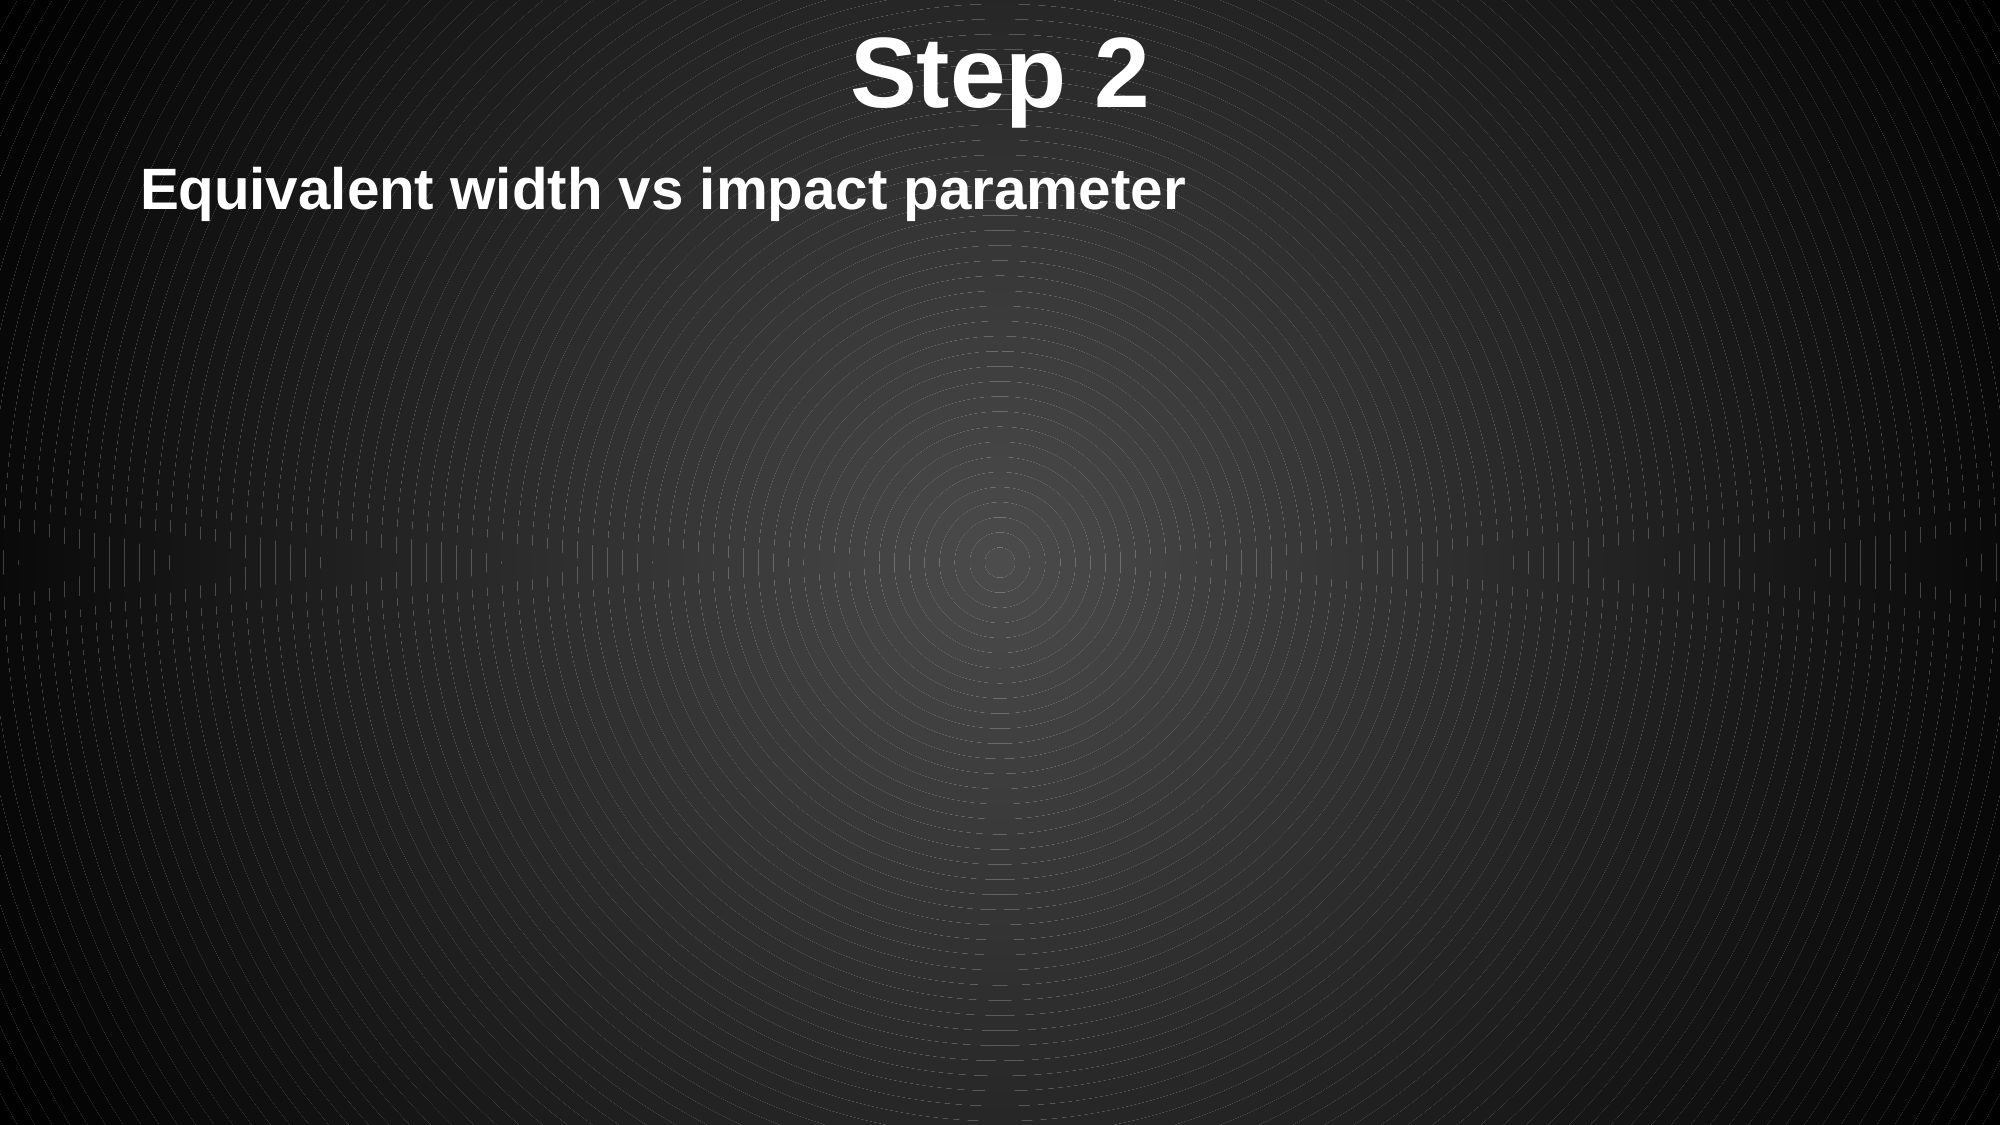

Step 2
Equivalent width vs impact parameter